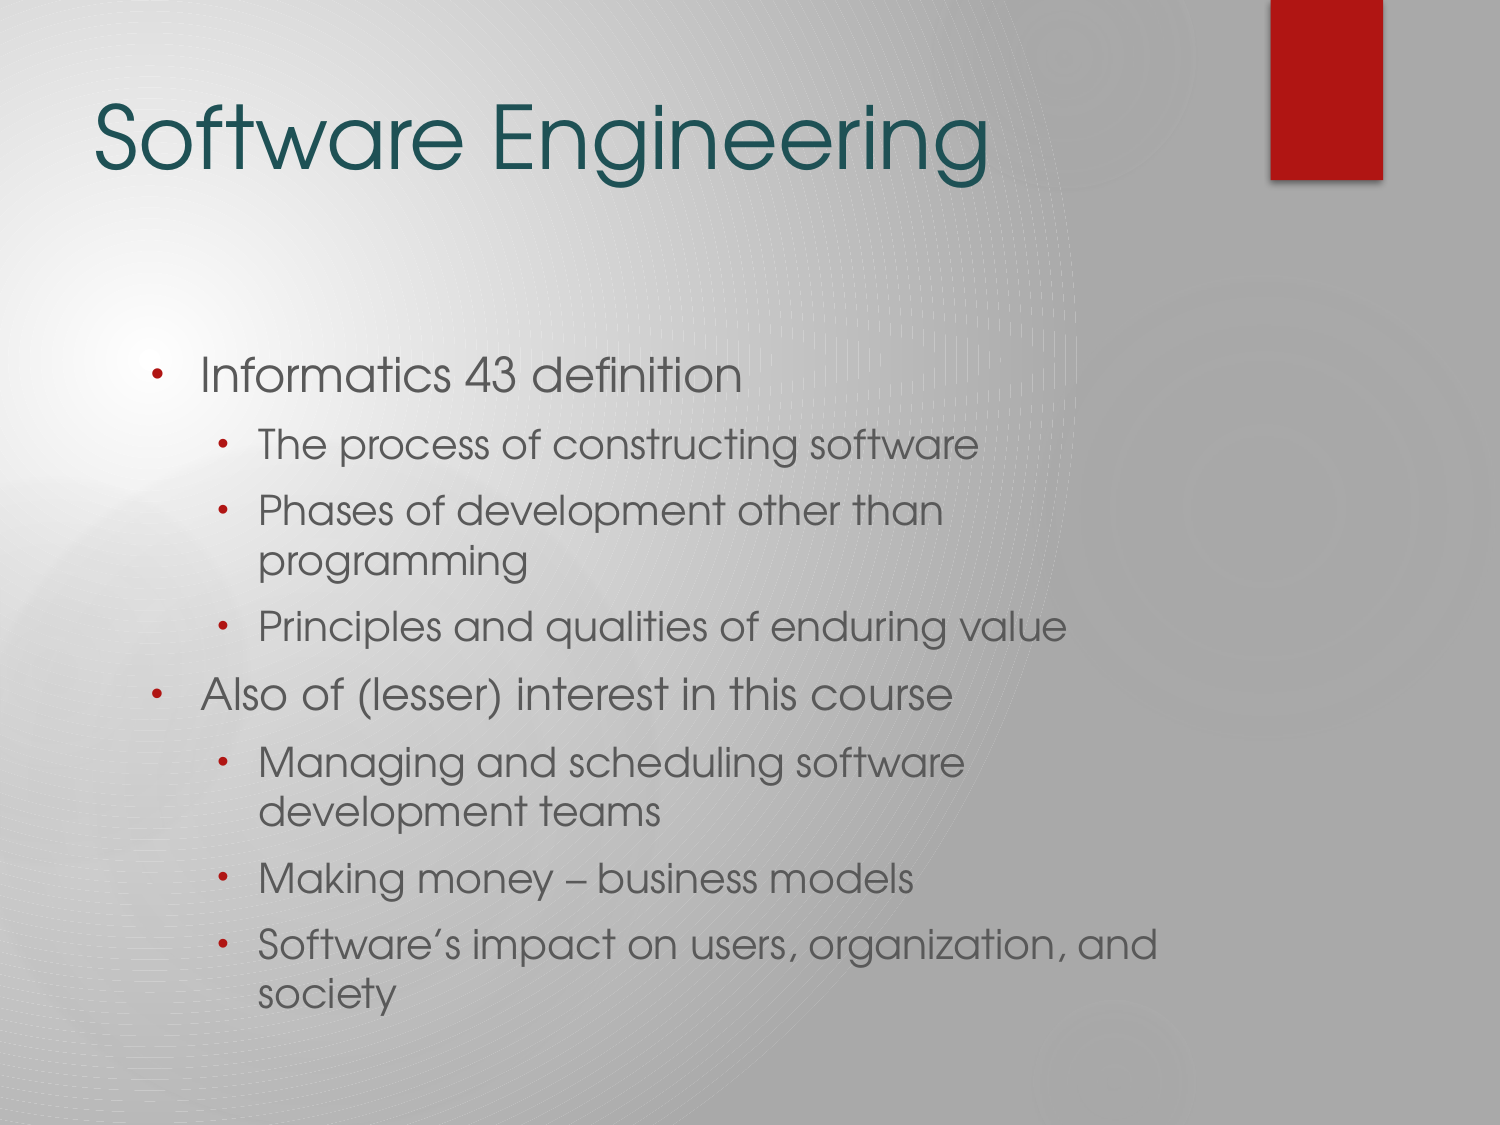

# Software Engineering
Informatics 43 definition
The process of constructing software
Phases of development other than programming
Principles and qualities of enduring value
Also of (lesser) interest in this course
Managing and scheduling software development teams
Making money – business models
Software’s impact on users, organization, and society